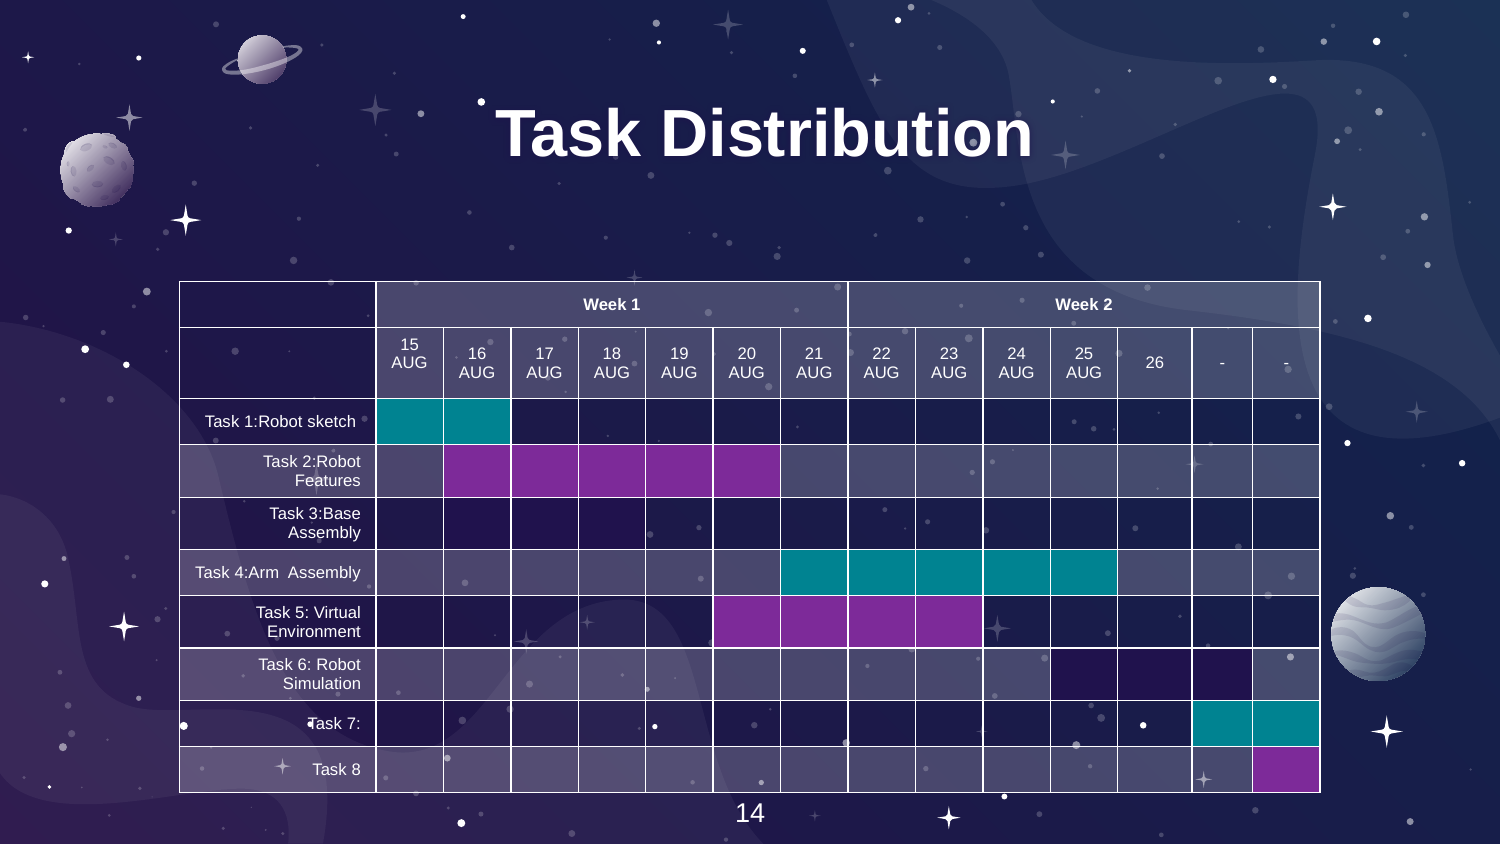

# Task Distribution
|  | Week 1 |  |  |  |  |  |  | Week 2 |  |  |  |  |  |  |
| --- | --- | --- | --- | --- | --- | --- | --- | --- | --- | --- | --- | --- | --- | --- |
|  | 15 AUG | 16 AUG | 17 AUG | 18 AUG | 19 AUG | 20 AUG | 21 AUG | 22 AUG | 23 AUG | 24 AUG | 25 AUG | 26 | - | - |
| Task 1:Robot sketch |  |  |  |  |  |  |  |  |  |  |  |  |  |  |
| Task 2:Robot Features |  |  |  |  |  |  |  |  |  |  |  |  |  |  |
| Task 3:Base Assembly |  |  |  |  |  |  |  |  |  |  |  |  |  |  |
| Task 4:Arm  Assembly |  |  |  |  |  |  |  |  |  |  |  |  |  |  |
| Task 5: Virtual Environment |  |  |  |  |  |  |  |  |  |  |  |  |  |  |
| Task 6: Robot Simulation |  |  |  |  |  |  |  |  |  |  |  |  |  |  |
| Task 7: |  |  |  |  |  |  |  |  |  |  |  |  |  |  |
| Task 8 |  |  |  |  |  |  |  |  |  |  |  |  |  |  |
14